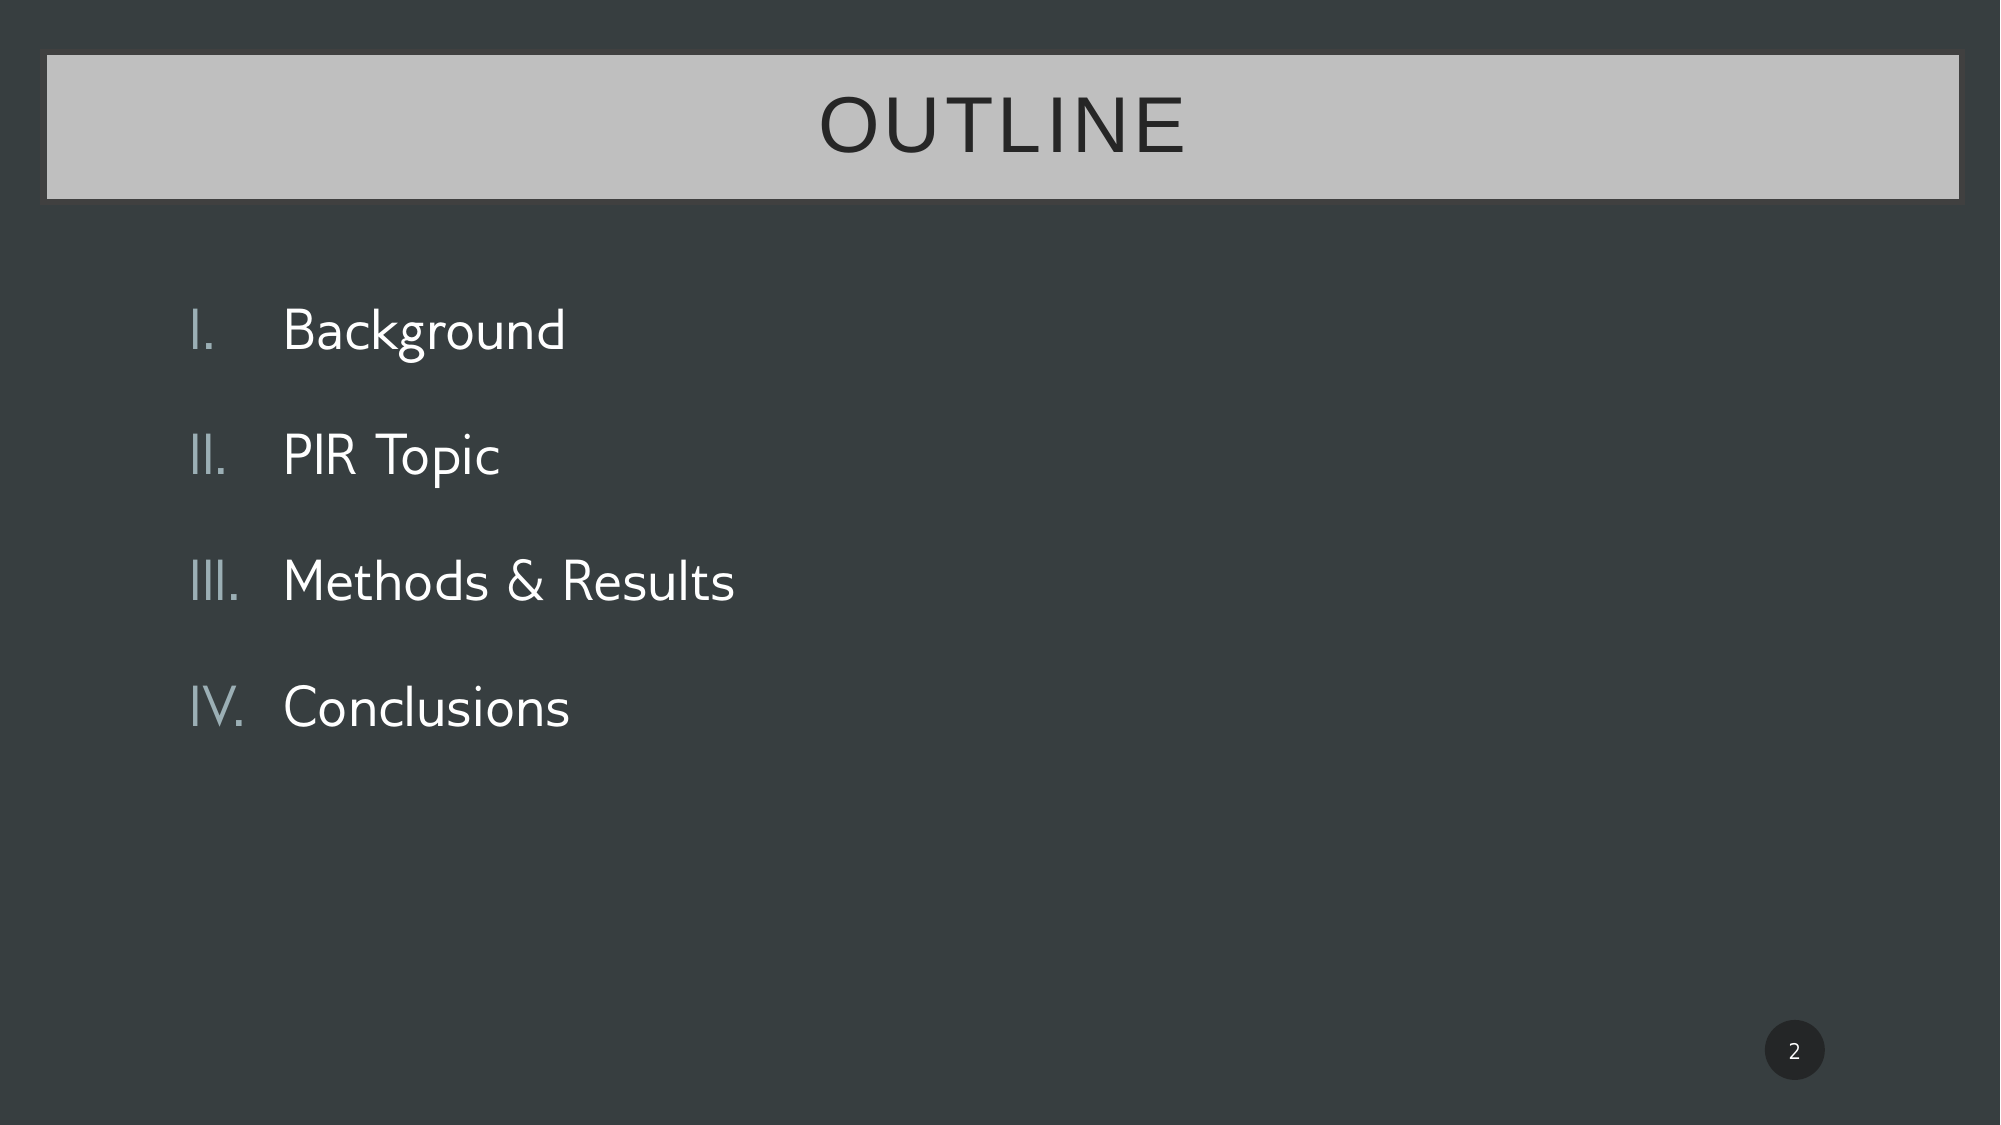

# outline
Background
PIR Topic
Methods & Results
Conclusions

2